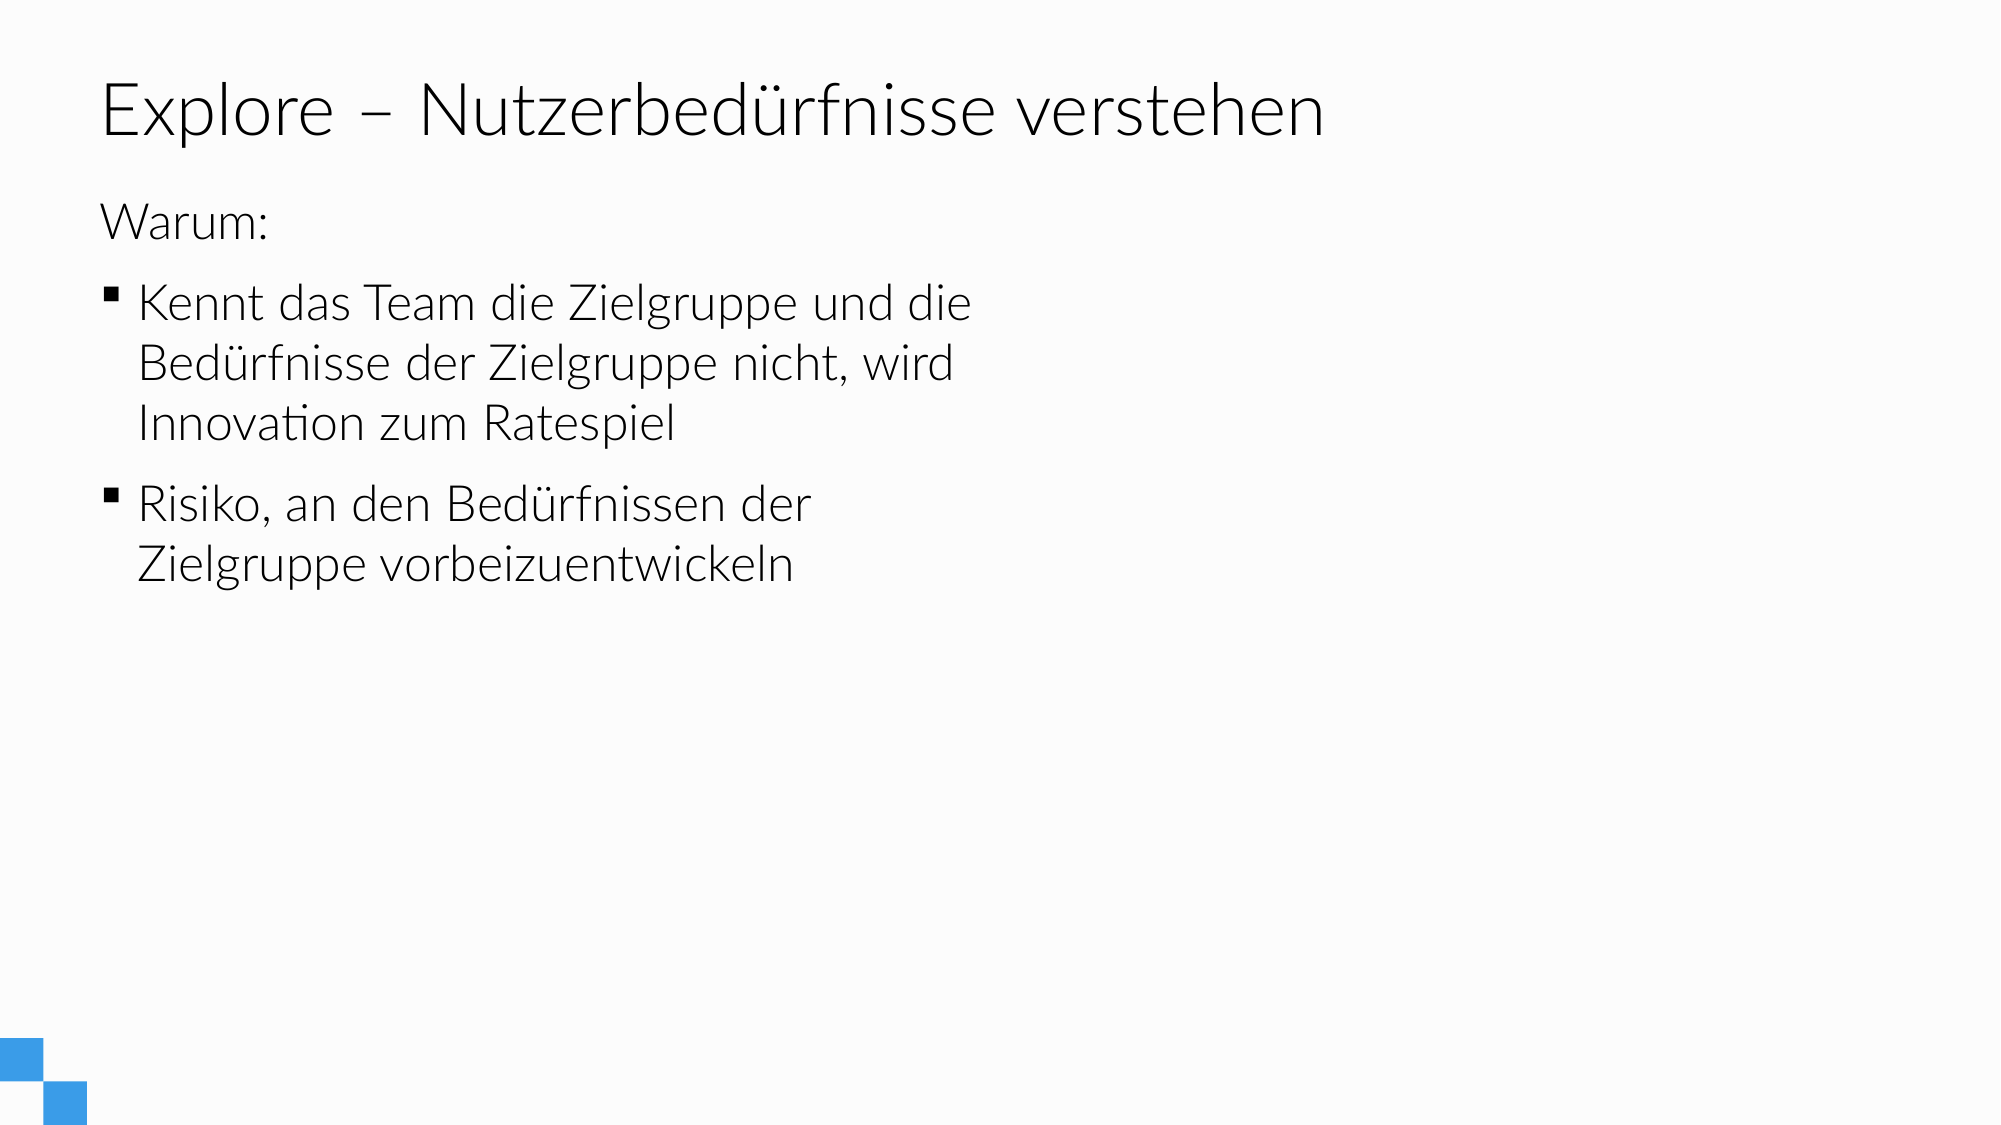

# Explore – Nutzerbedürfnisse verstehen
Warum:
Kennt das Team die Zielgruppe und die Bedürfnisse der Zielgruppe nicht, wird Innovation zum Ratespiel
Risiko, an den Bedürfnissen der Zielgruppe vorbeizuentwickeln